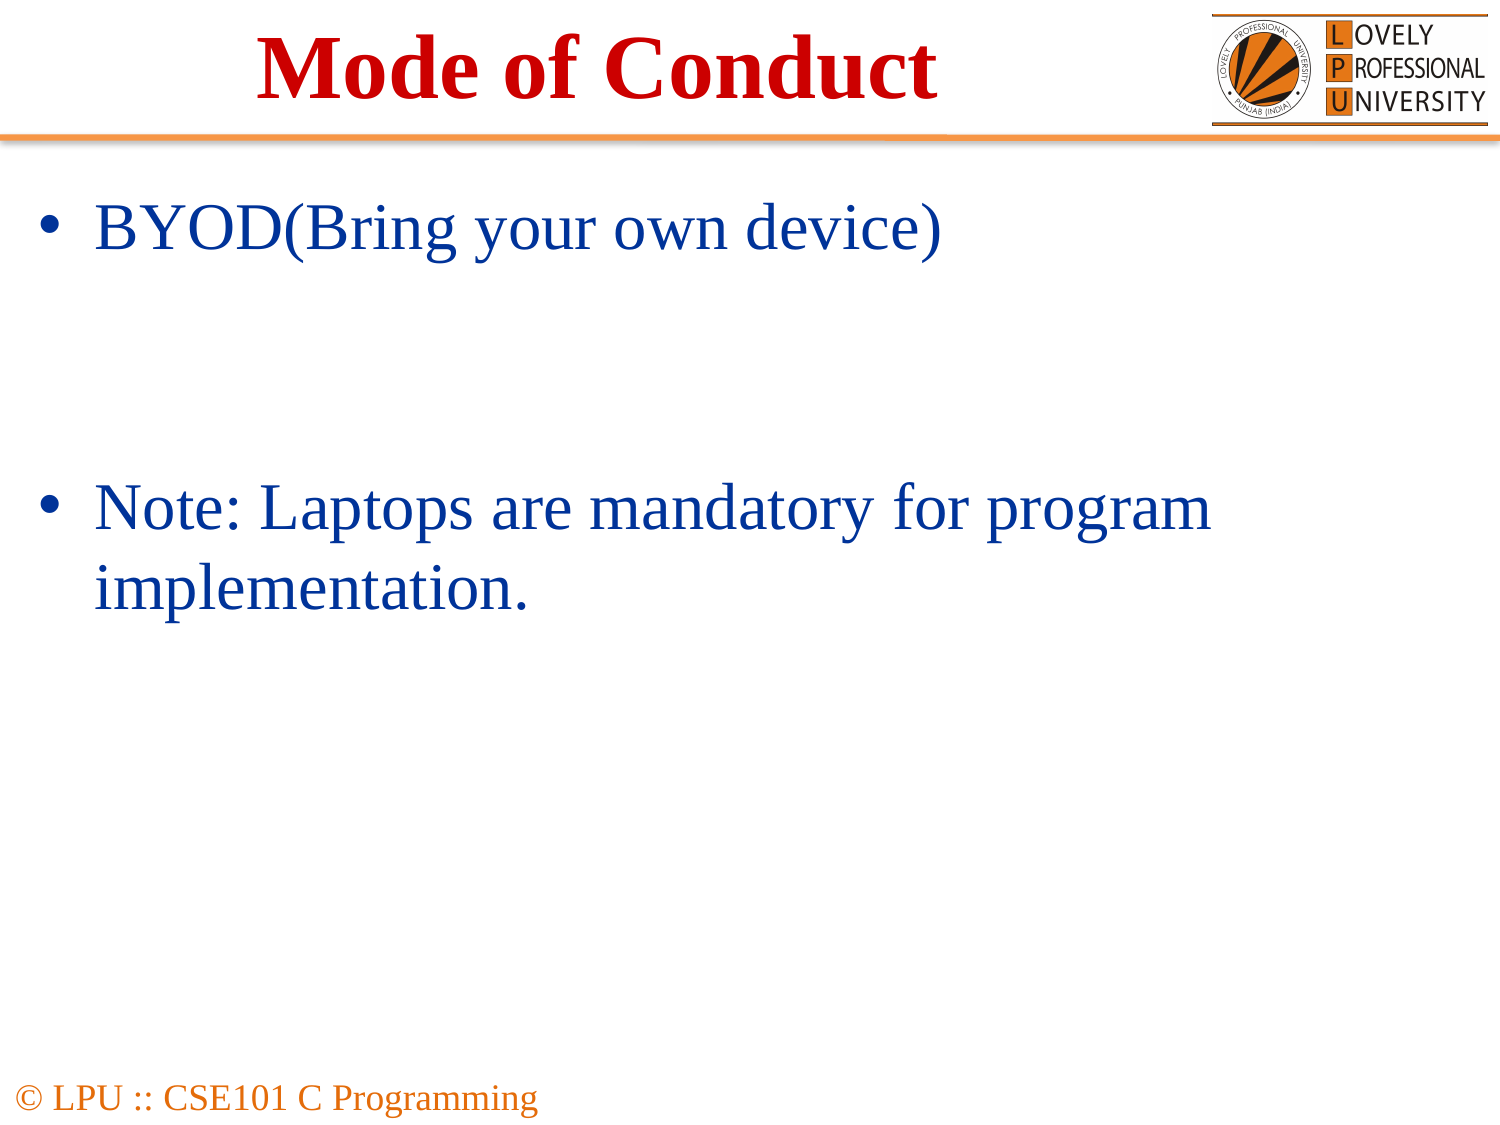

# Mode of Conduct
BYOD(Bring your own device)

Note: Laptops are mandatory for program implementation.